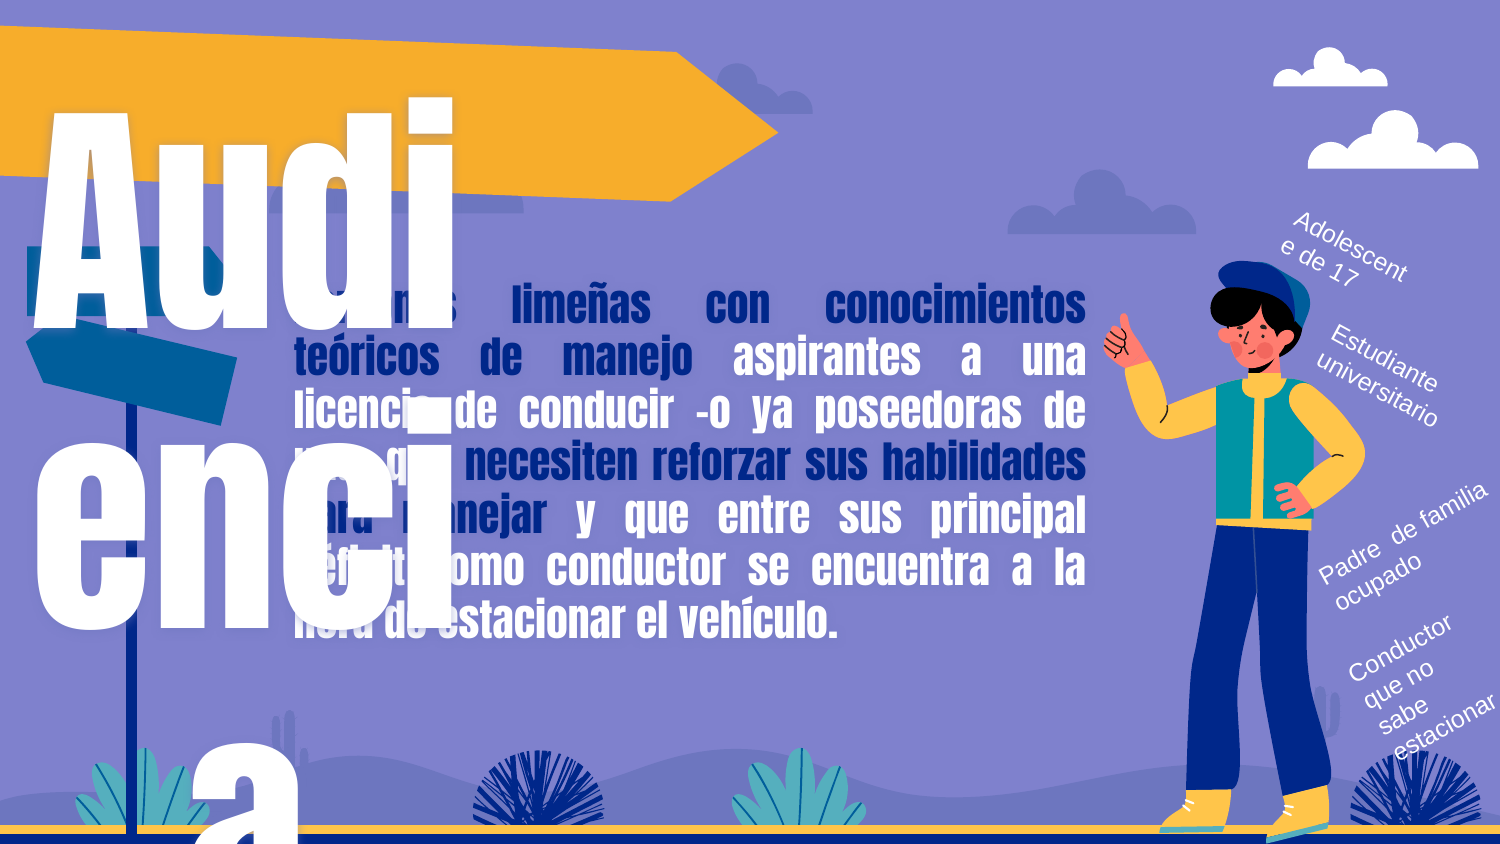

Audiencia

Adolescente de 17
# Personas limeñas con conocimientos teóricos de manejo aspirantes a una licencia de conducir -o ya poseedoras de una- que necesiten reforzar sus habilidades para manejar y que entre sus principal déficit como conductor se encuentra a la hora de estacionar el vehículo.

Estudiante universitario
Padre  de familia ocupado
Conductor que no sabe estacionar